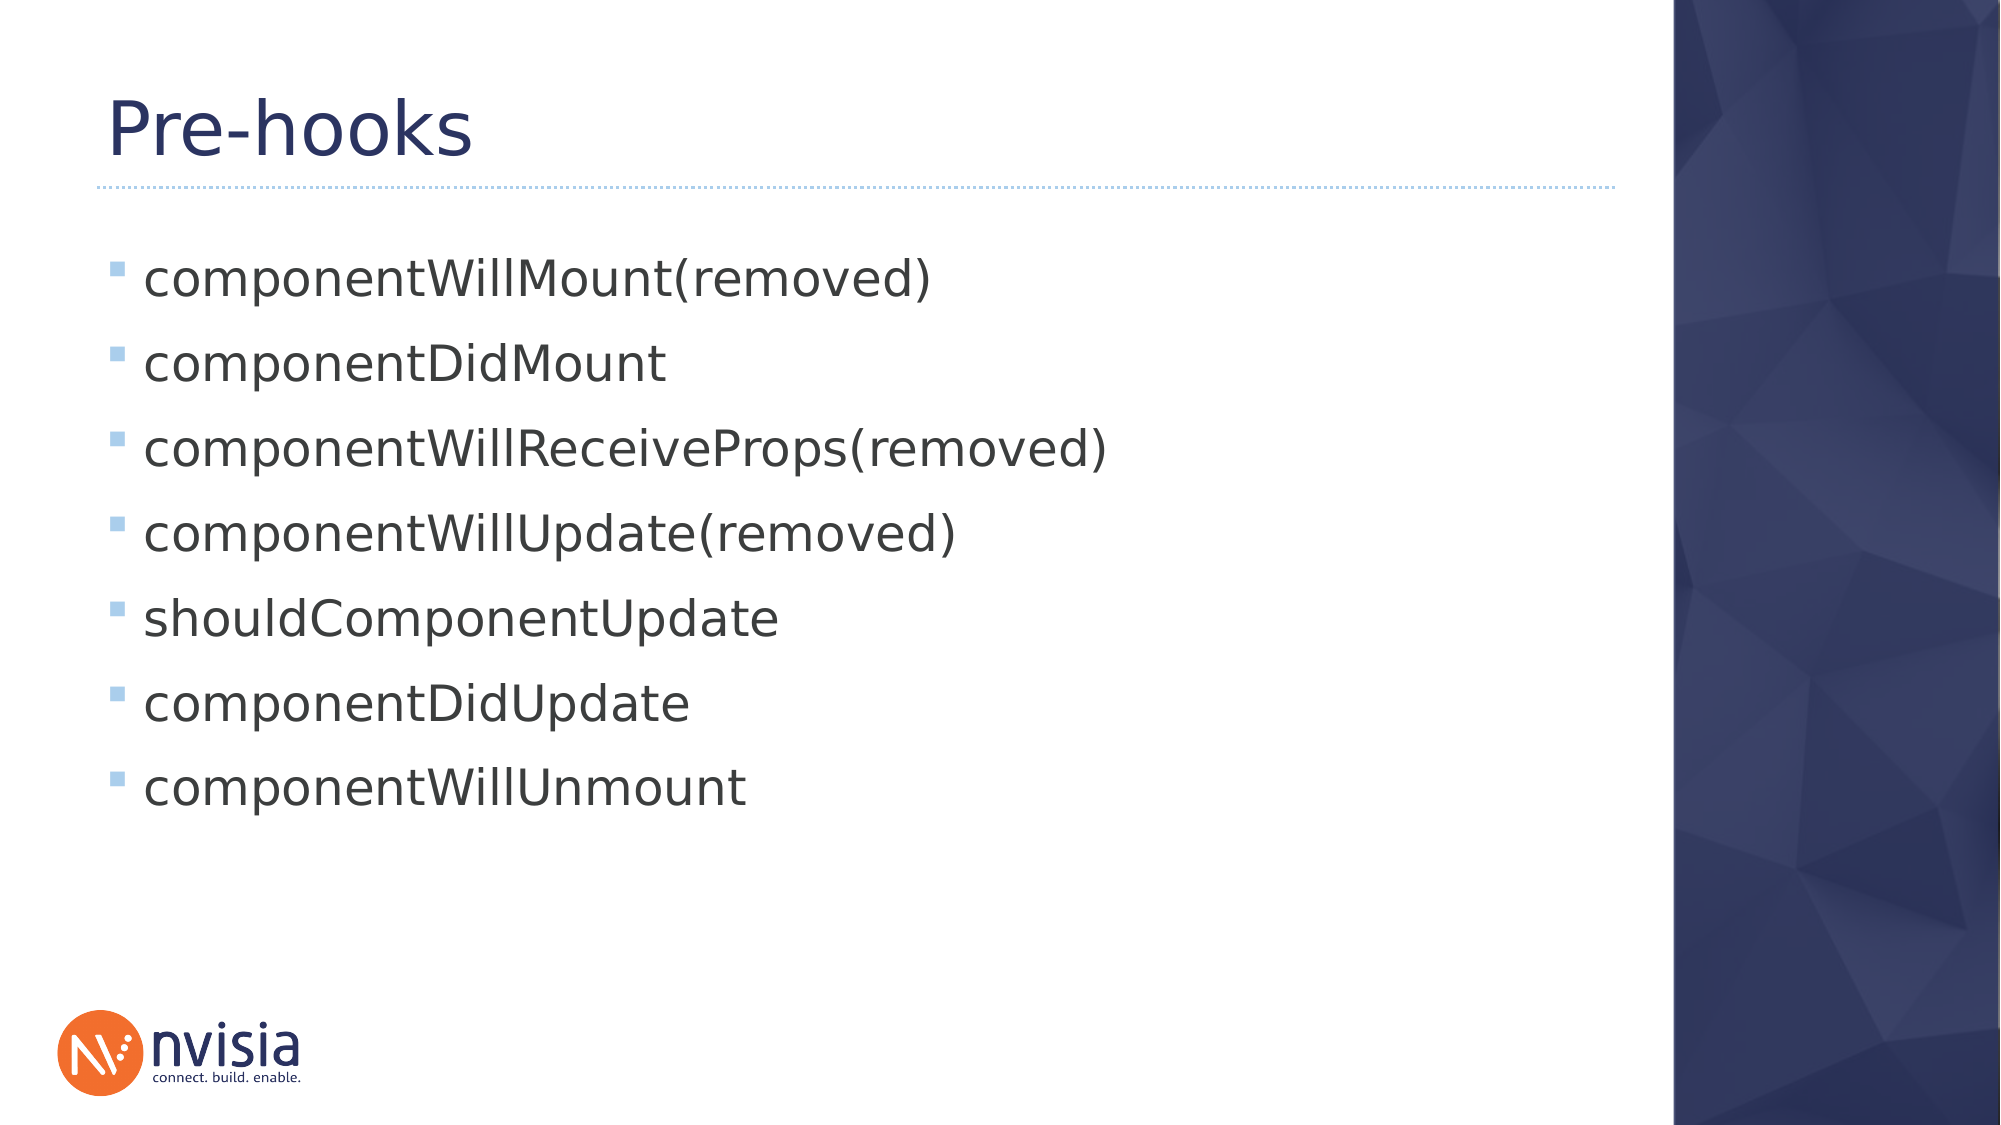

# Pre-hooks
componentWillMount(removed)
componentDidMount
componentWillReceiveProps(removed)
componentWillUpdate(removed)
shouldComponentUpdate
componentDidUpdate
componentWillUnmount